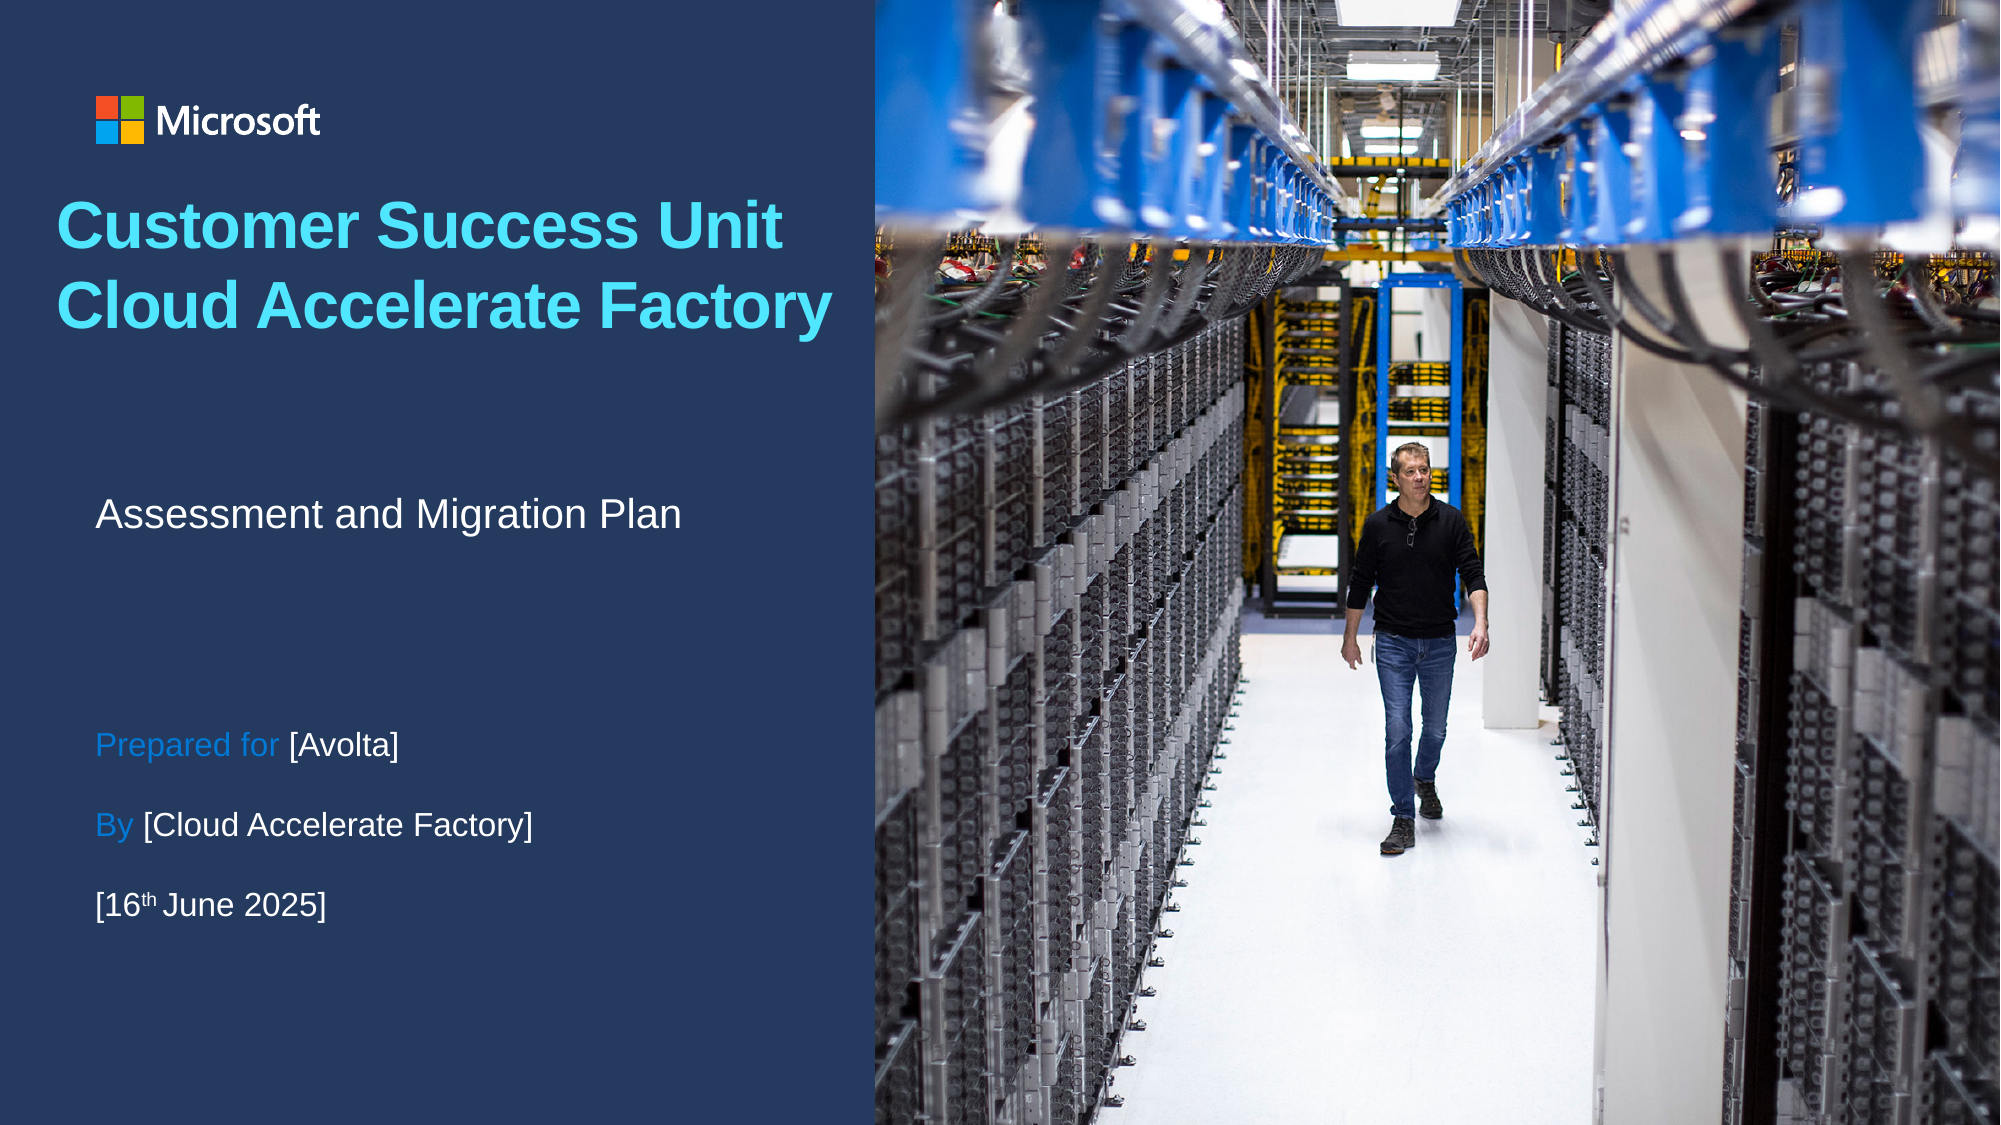

# Customer Success Unit Cloud Accelerate Factory
Assessment and Migration Plan
Prepared for [Avolta]

By [Cloud Accelerate Factory]

[16th June 2025]